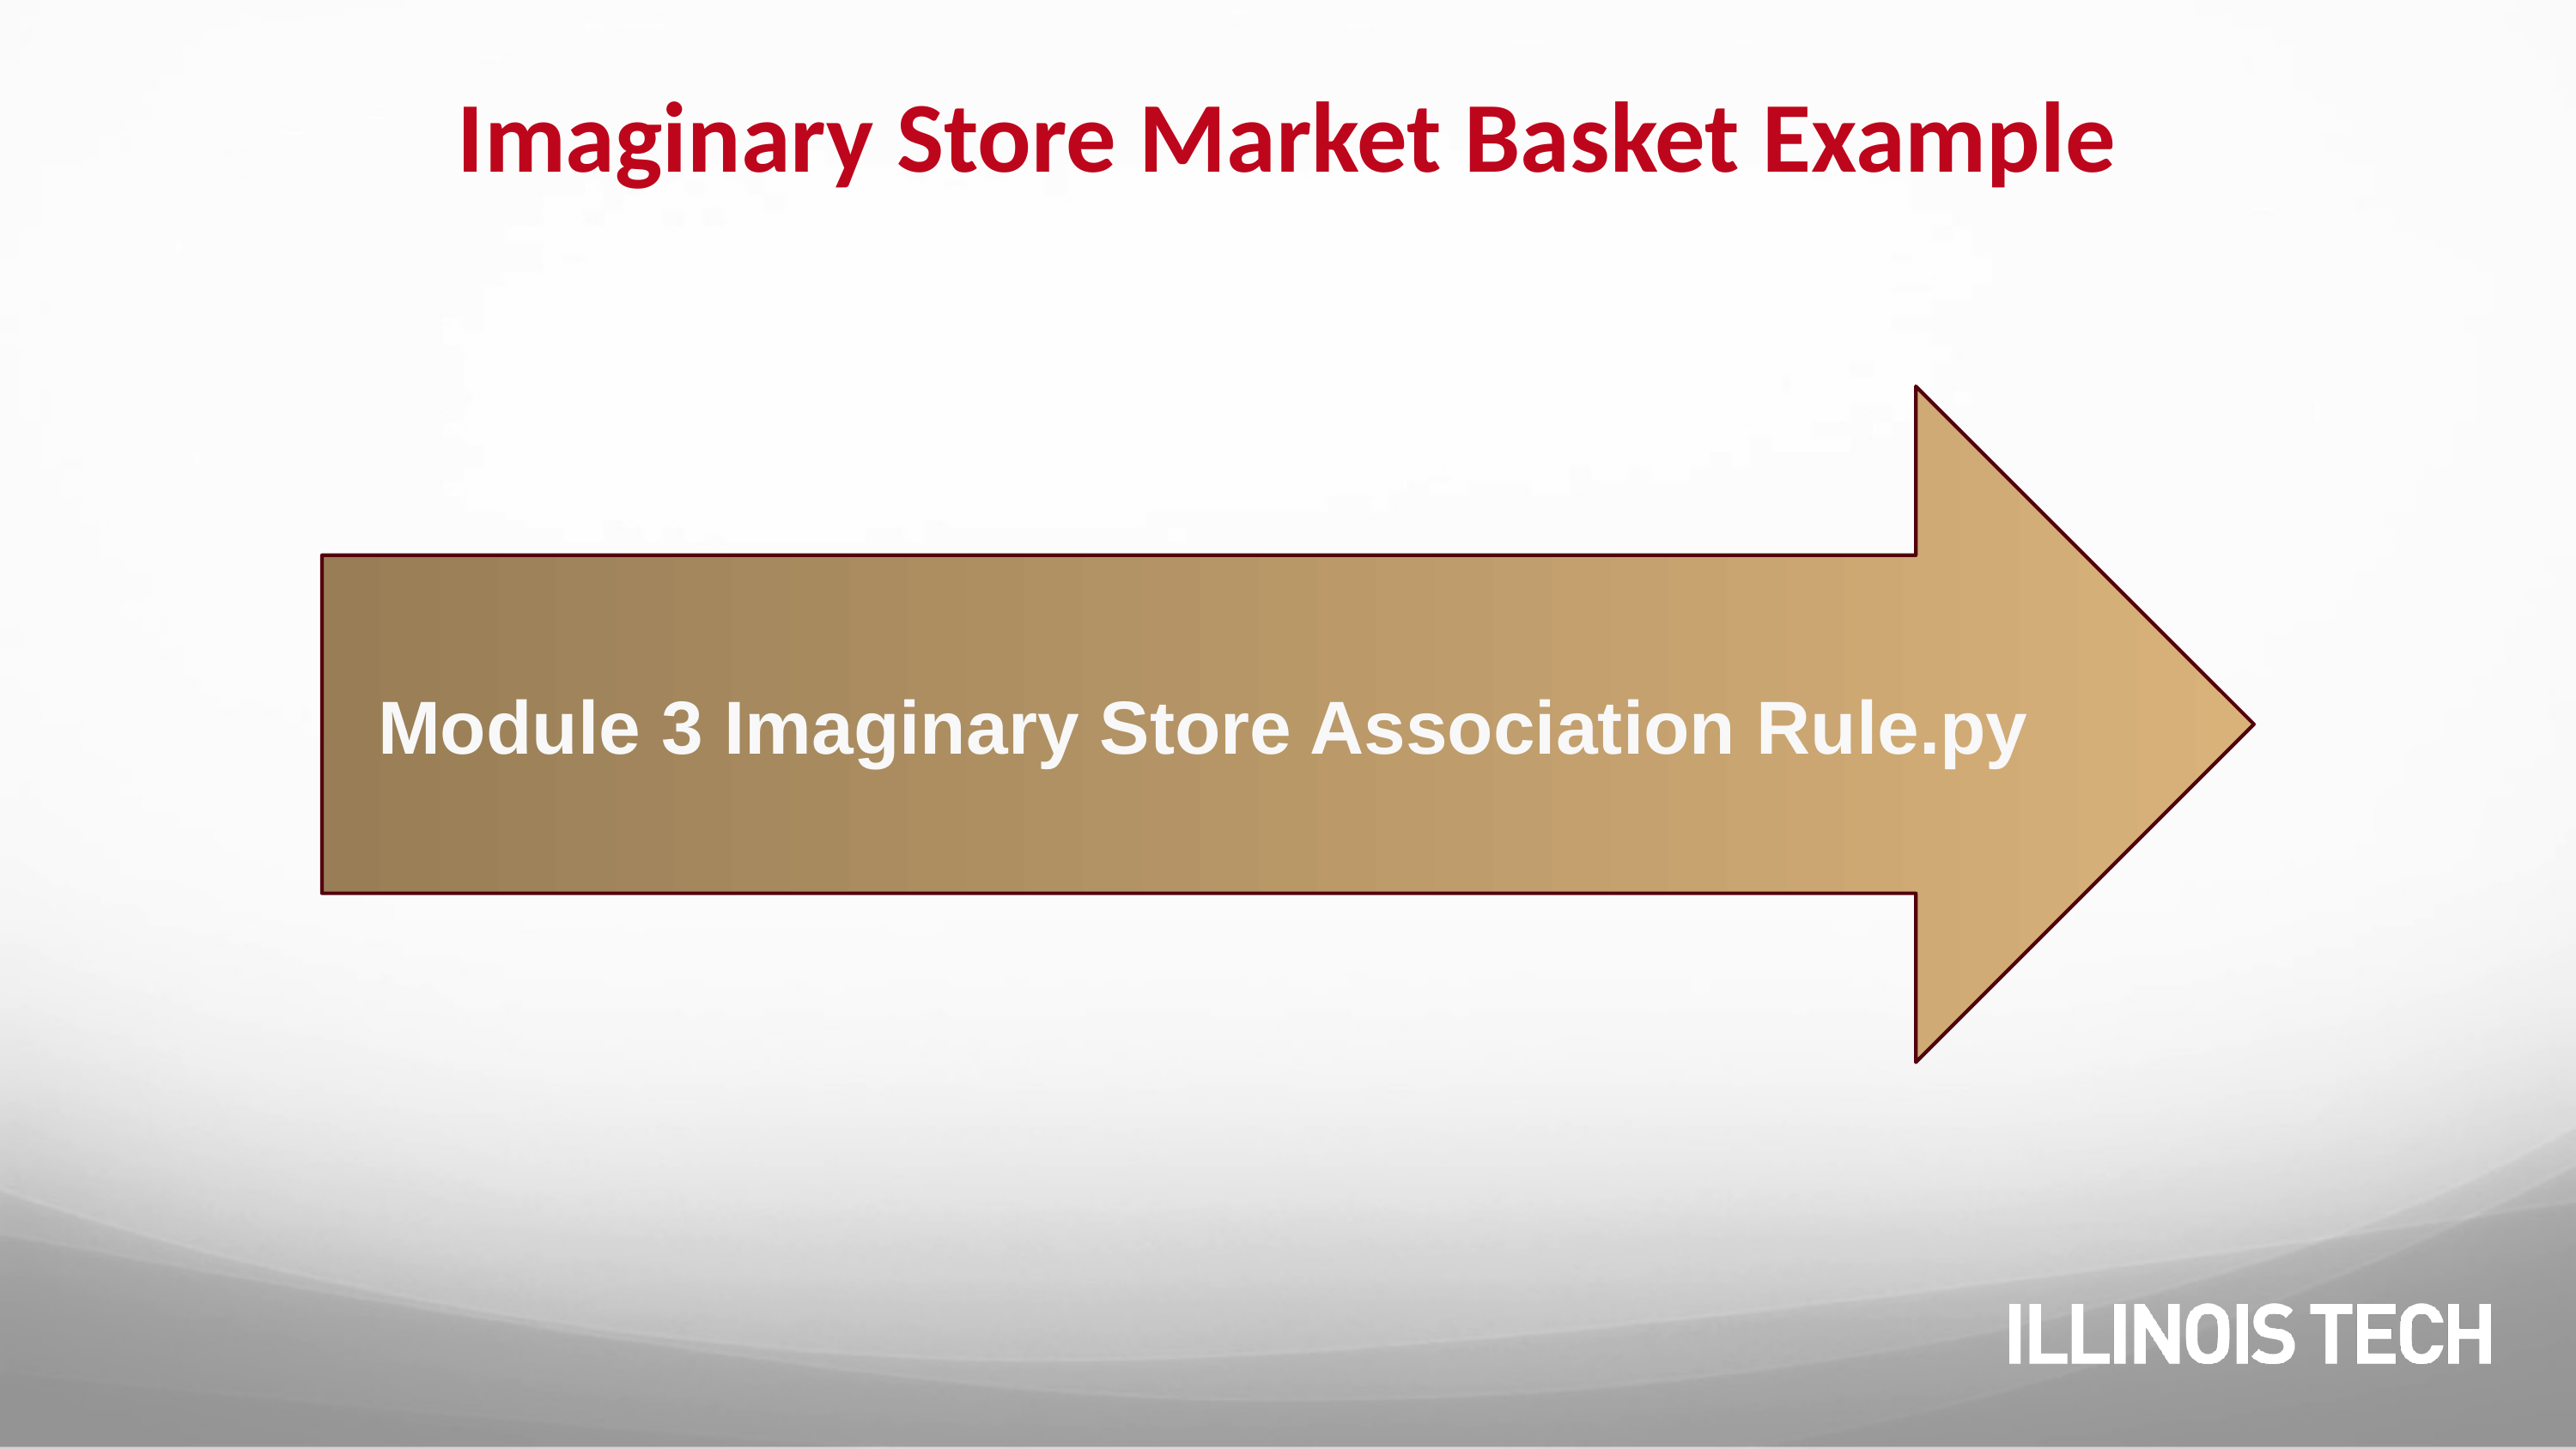

# Imaginary Store Market Basket Example
Module 3 Imaginary Store Association Rule.py